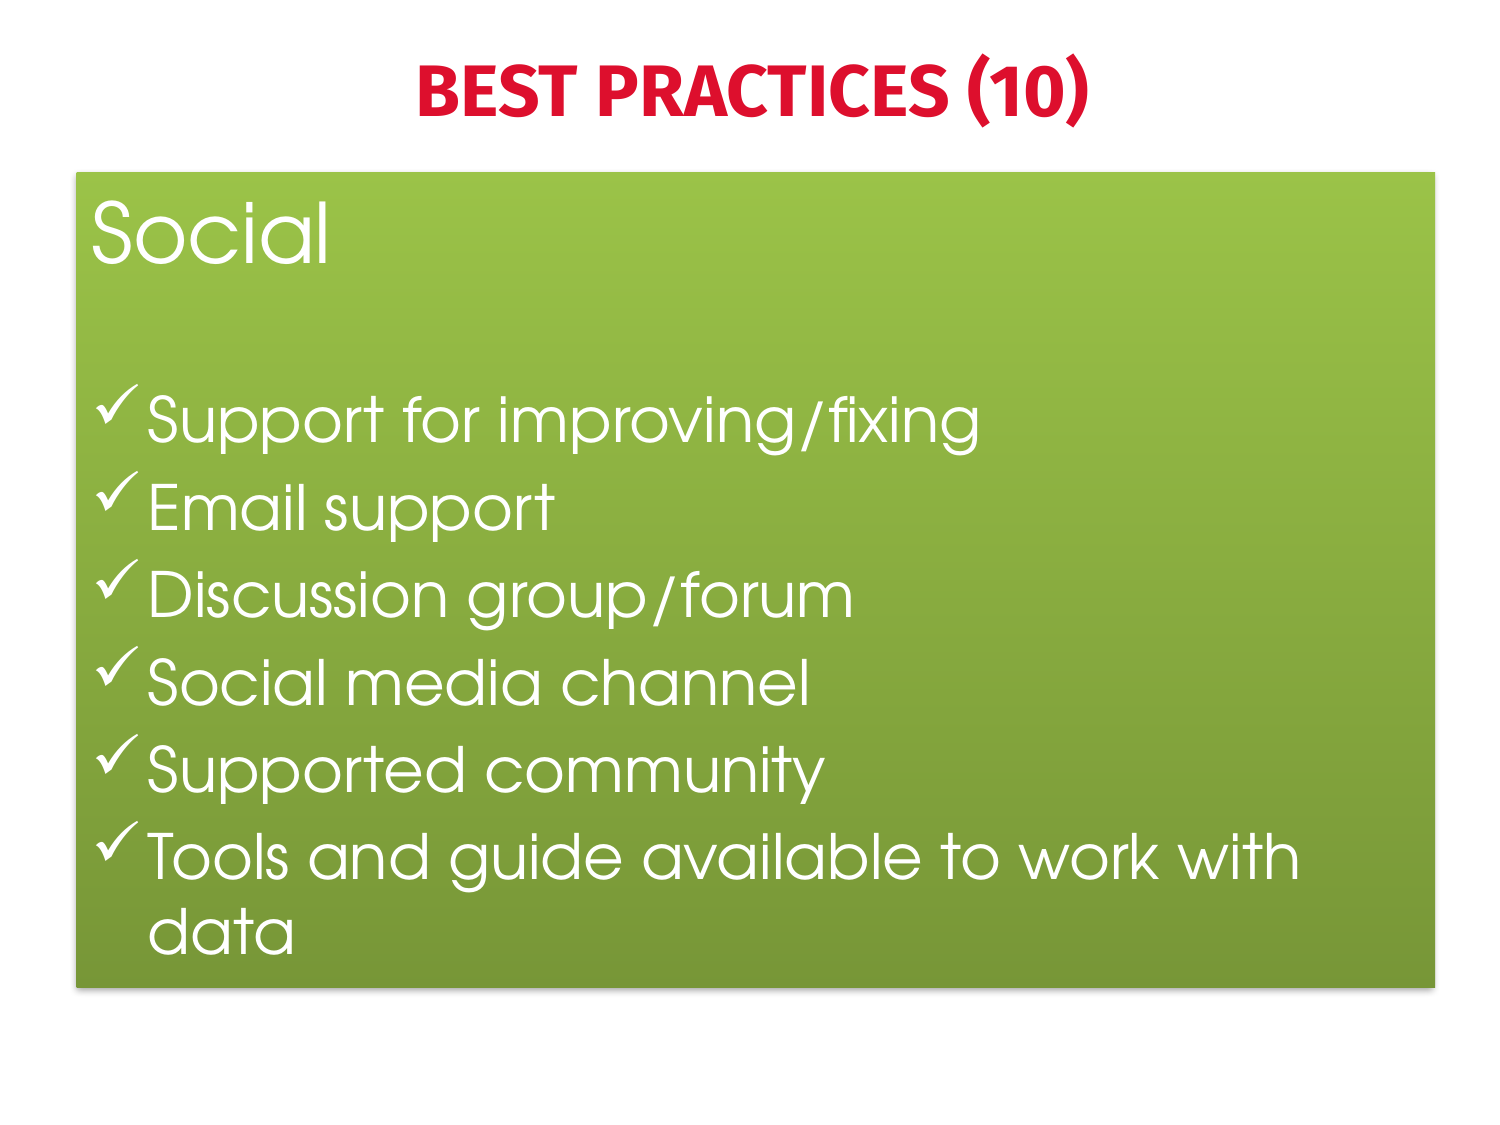

# BEST PRACTICES (10)
Social

Support for improving/fixing
Email support
Discussion group/forum
Social media channel
Supported community
Tools and guide available to work with data